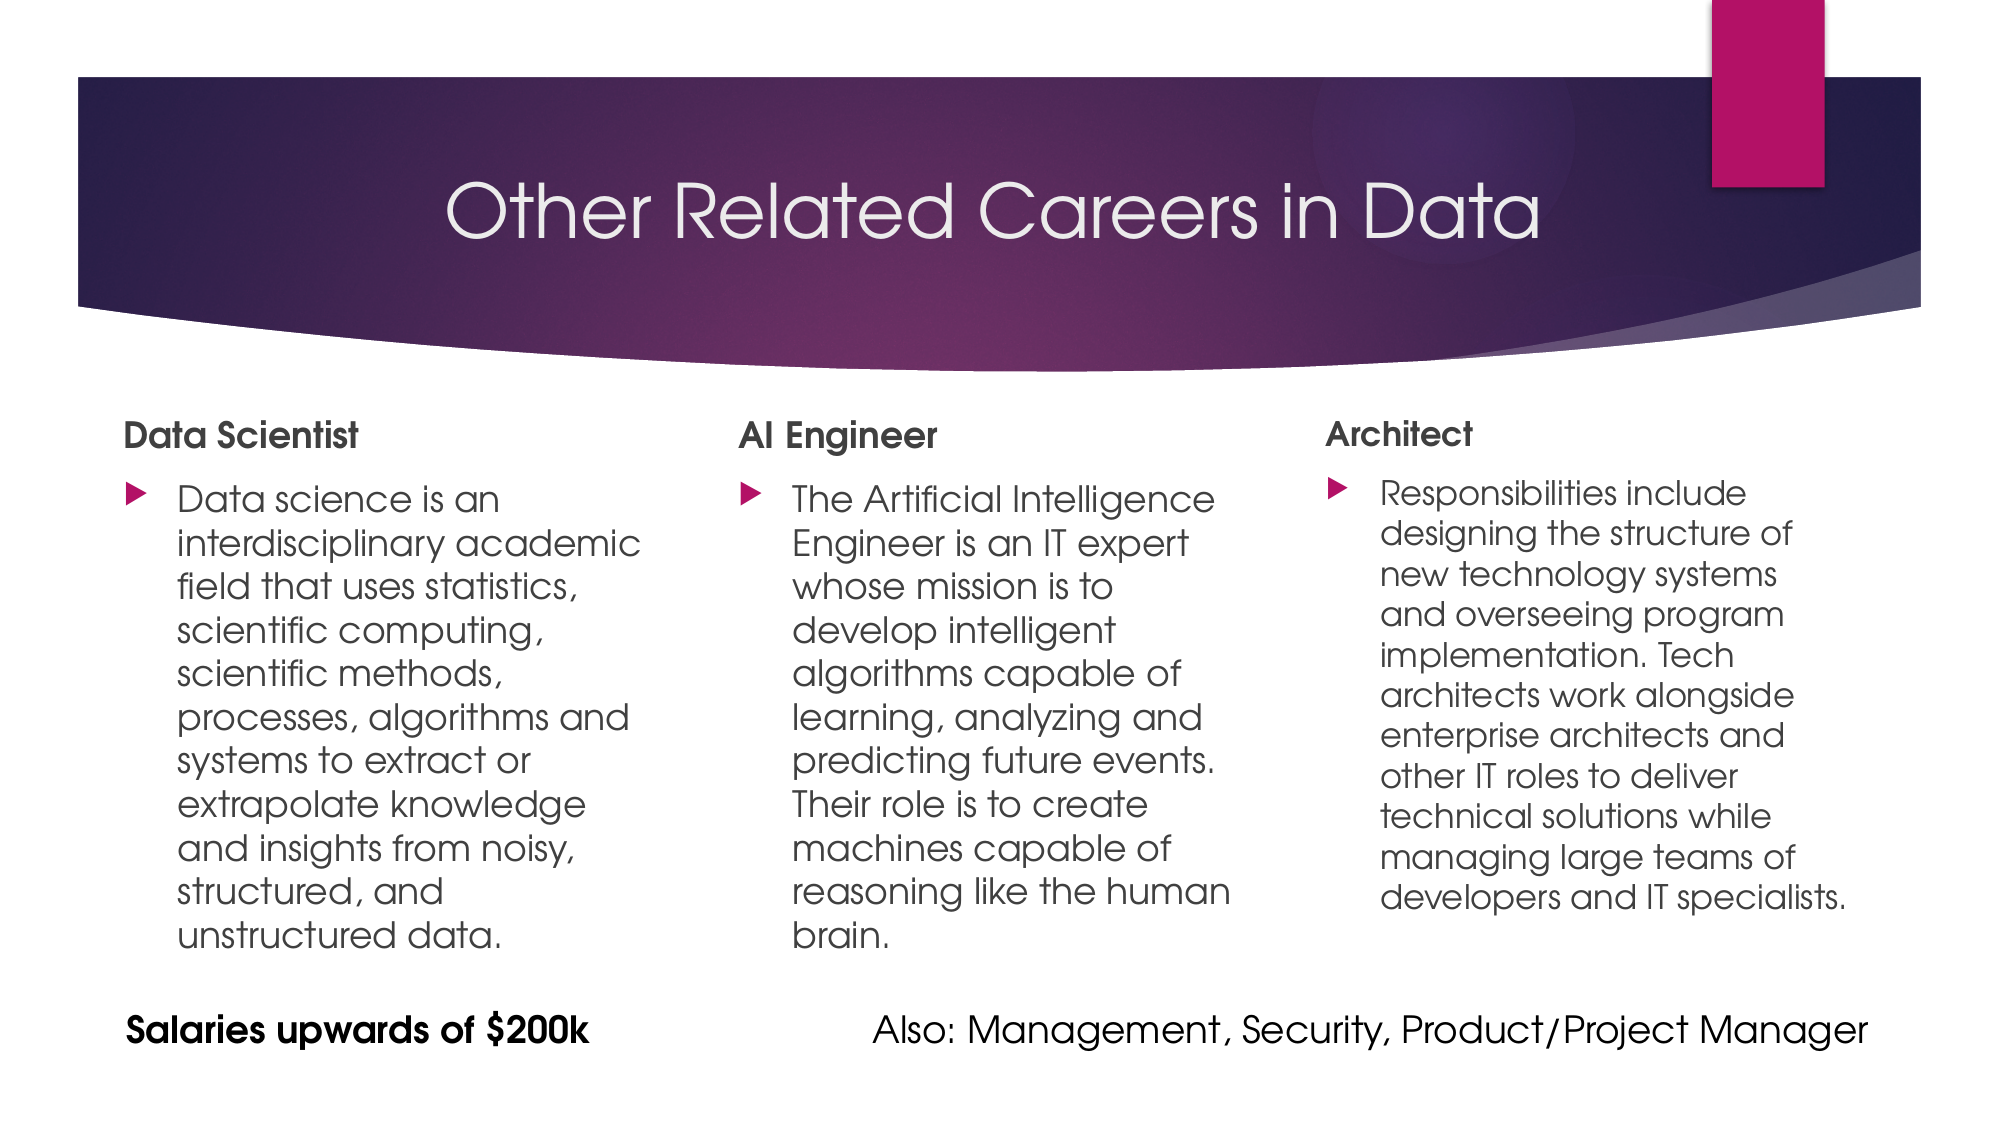

# Other Related Careers in Data
Data Scientist
Data science is an interdisciplinary academic field that uses statistics, scientific computing, scientific methods, processes, algorithms and systems to extract or extrapolate knowledge and insights from noisy, structured, and unstructured data.
AI Engineer
The Artificial Intelligence Engineer is an IT expert whose mission is to develop intelligent algorithms capable of learning, analyzing and predicting future events. Their role is to create machines capable of reasoning like the human brain.
Architect
Responsibilities include designing the structure of new technology systems and overseeing program implementation. Tech architects work alongside enterprise architects and other IT roles to deliver technical solutions while managing large teams of developers and IT specialists.
Salaries upwards of $200k
Also: Management, Security, Product/Project Manager